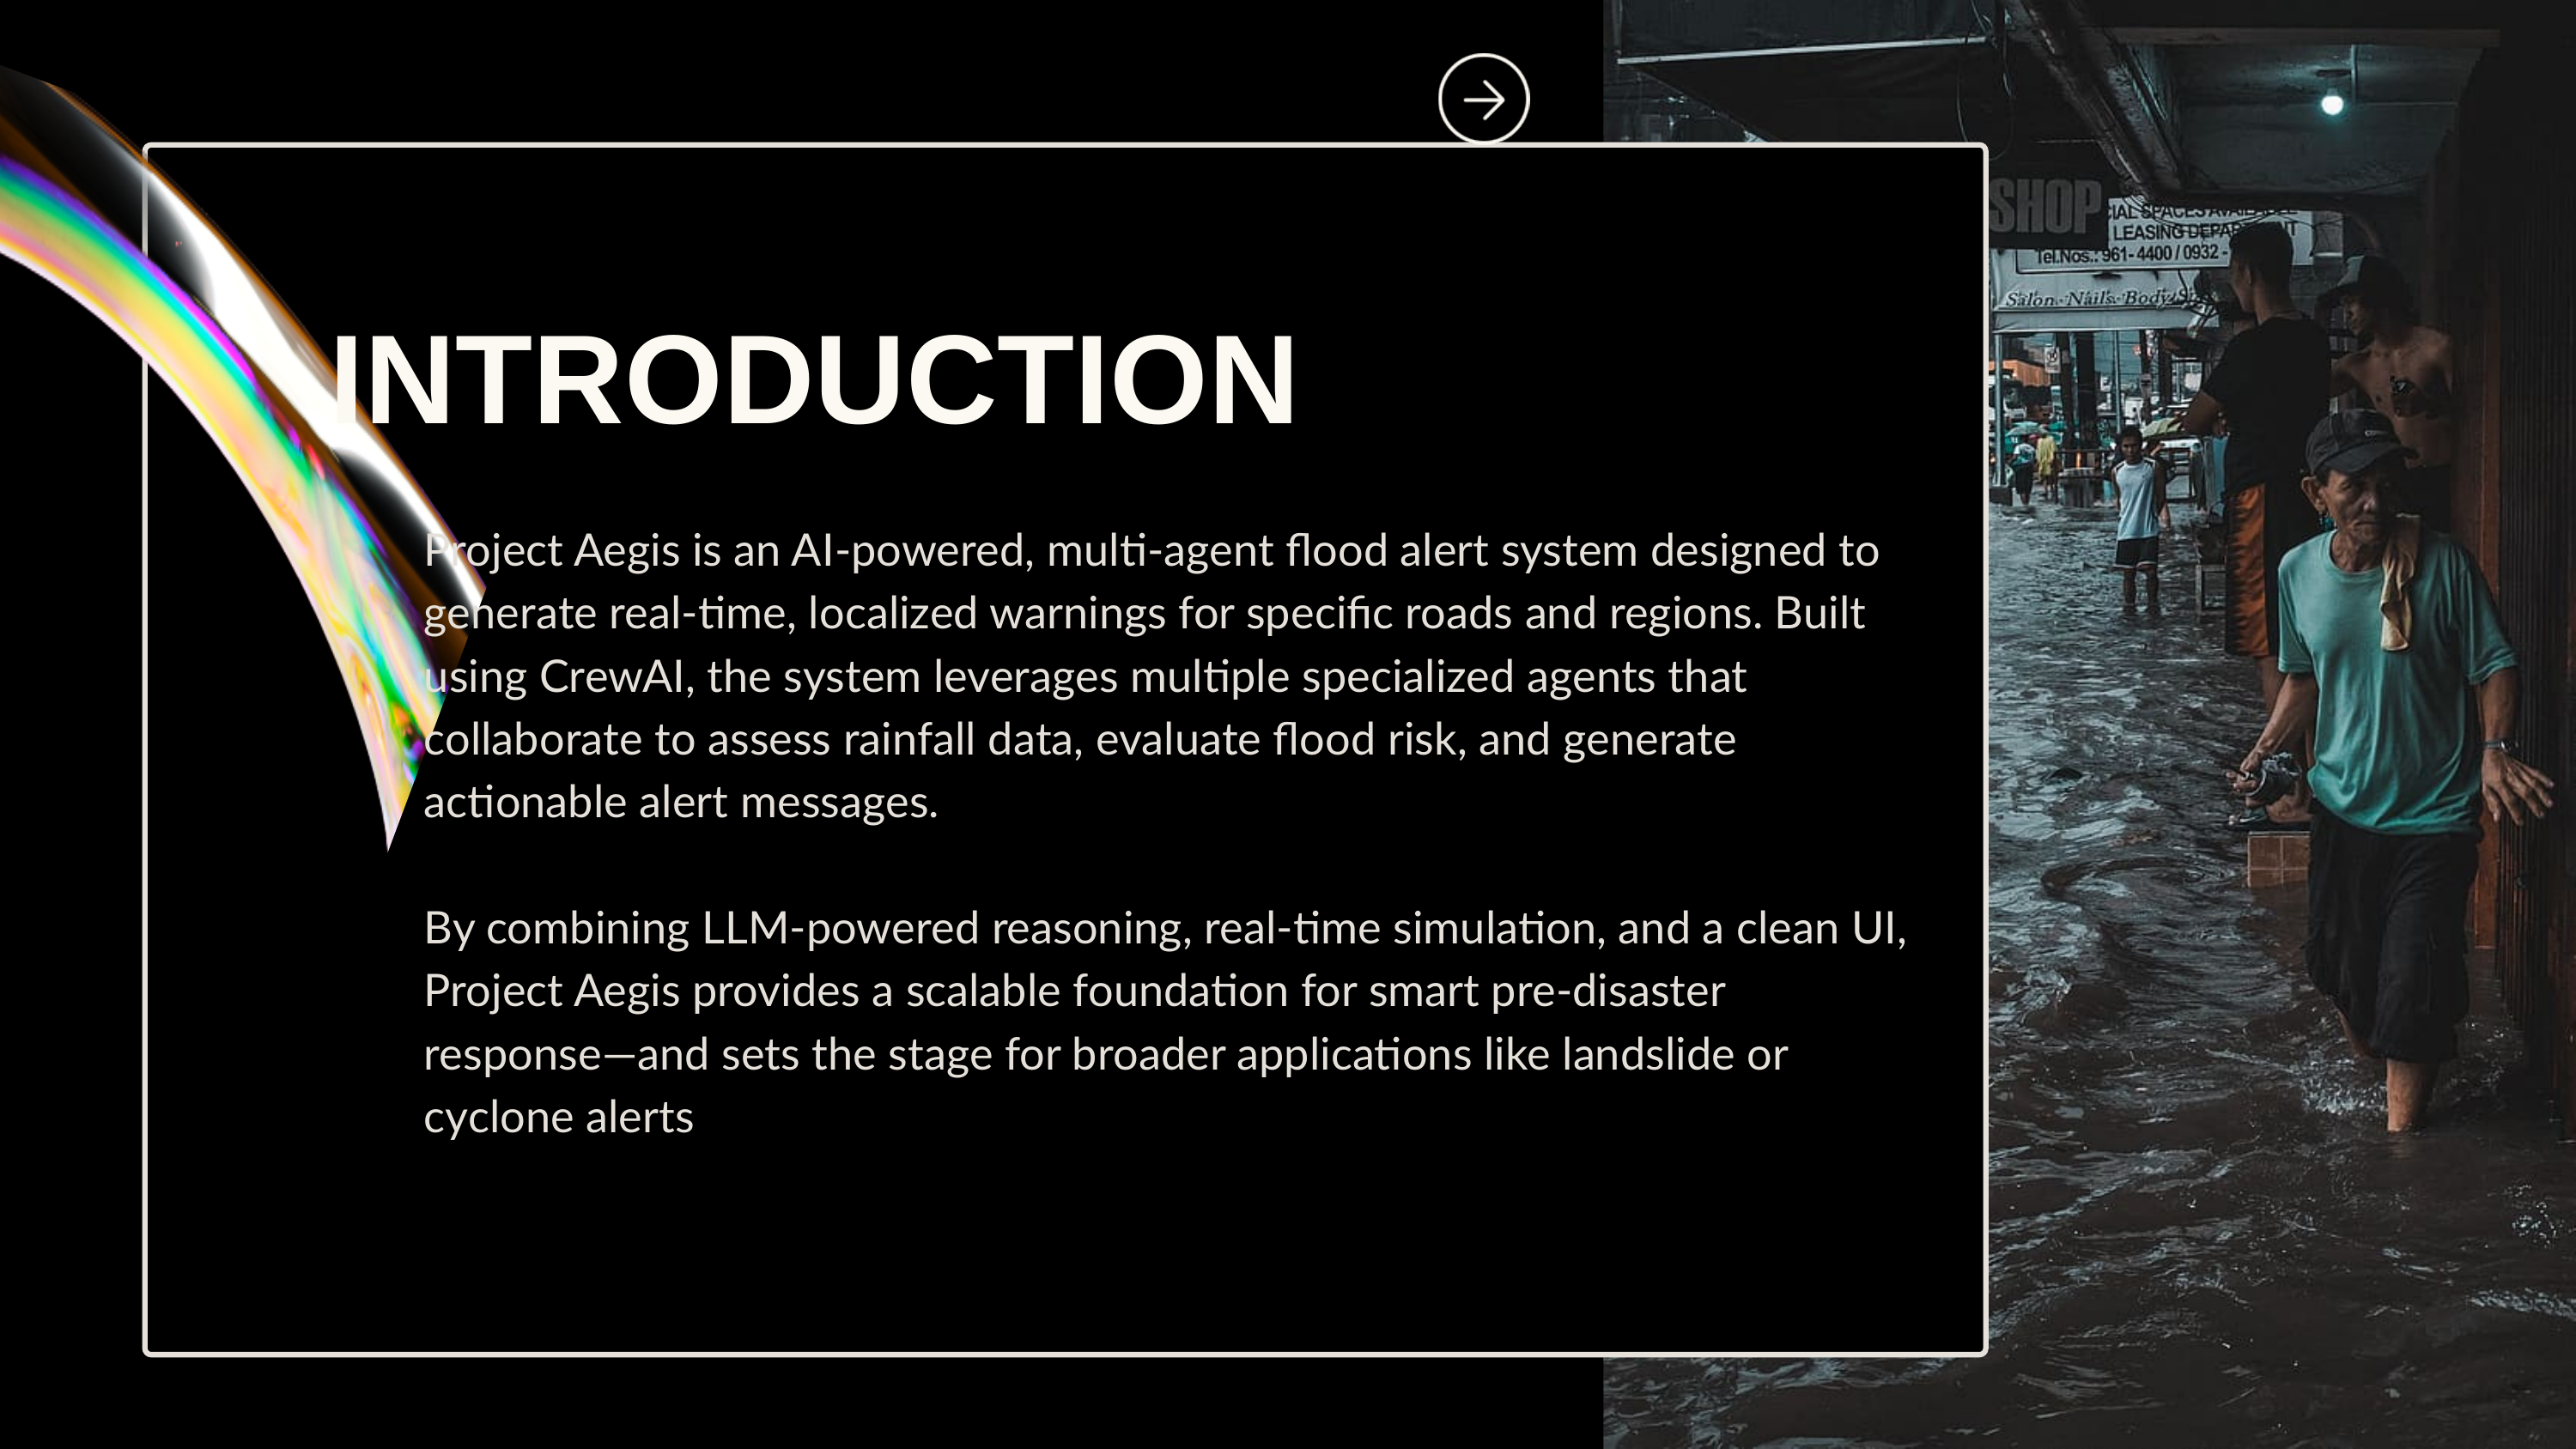

INTRODUCTION
Project Aegis is an AI-powered, multi-agent flood alert system designed to generate real-time, localized warnings for specific roads and regions. Built using CrewAI, the system leverages multiple specialized agents that collaborate to assess rainfall data, evaluate flood risk, and generate actionable alert messages.

By combining LLM-powered reasoning, real-time simulation, and a clean UI, Project Aegis provides a scalable foundation for smart pre-disaster response—and sets the stage for broader applications like landslide or cyclone alerts